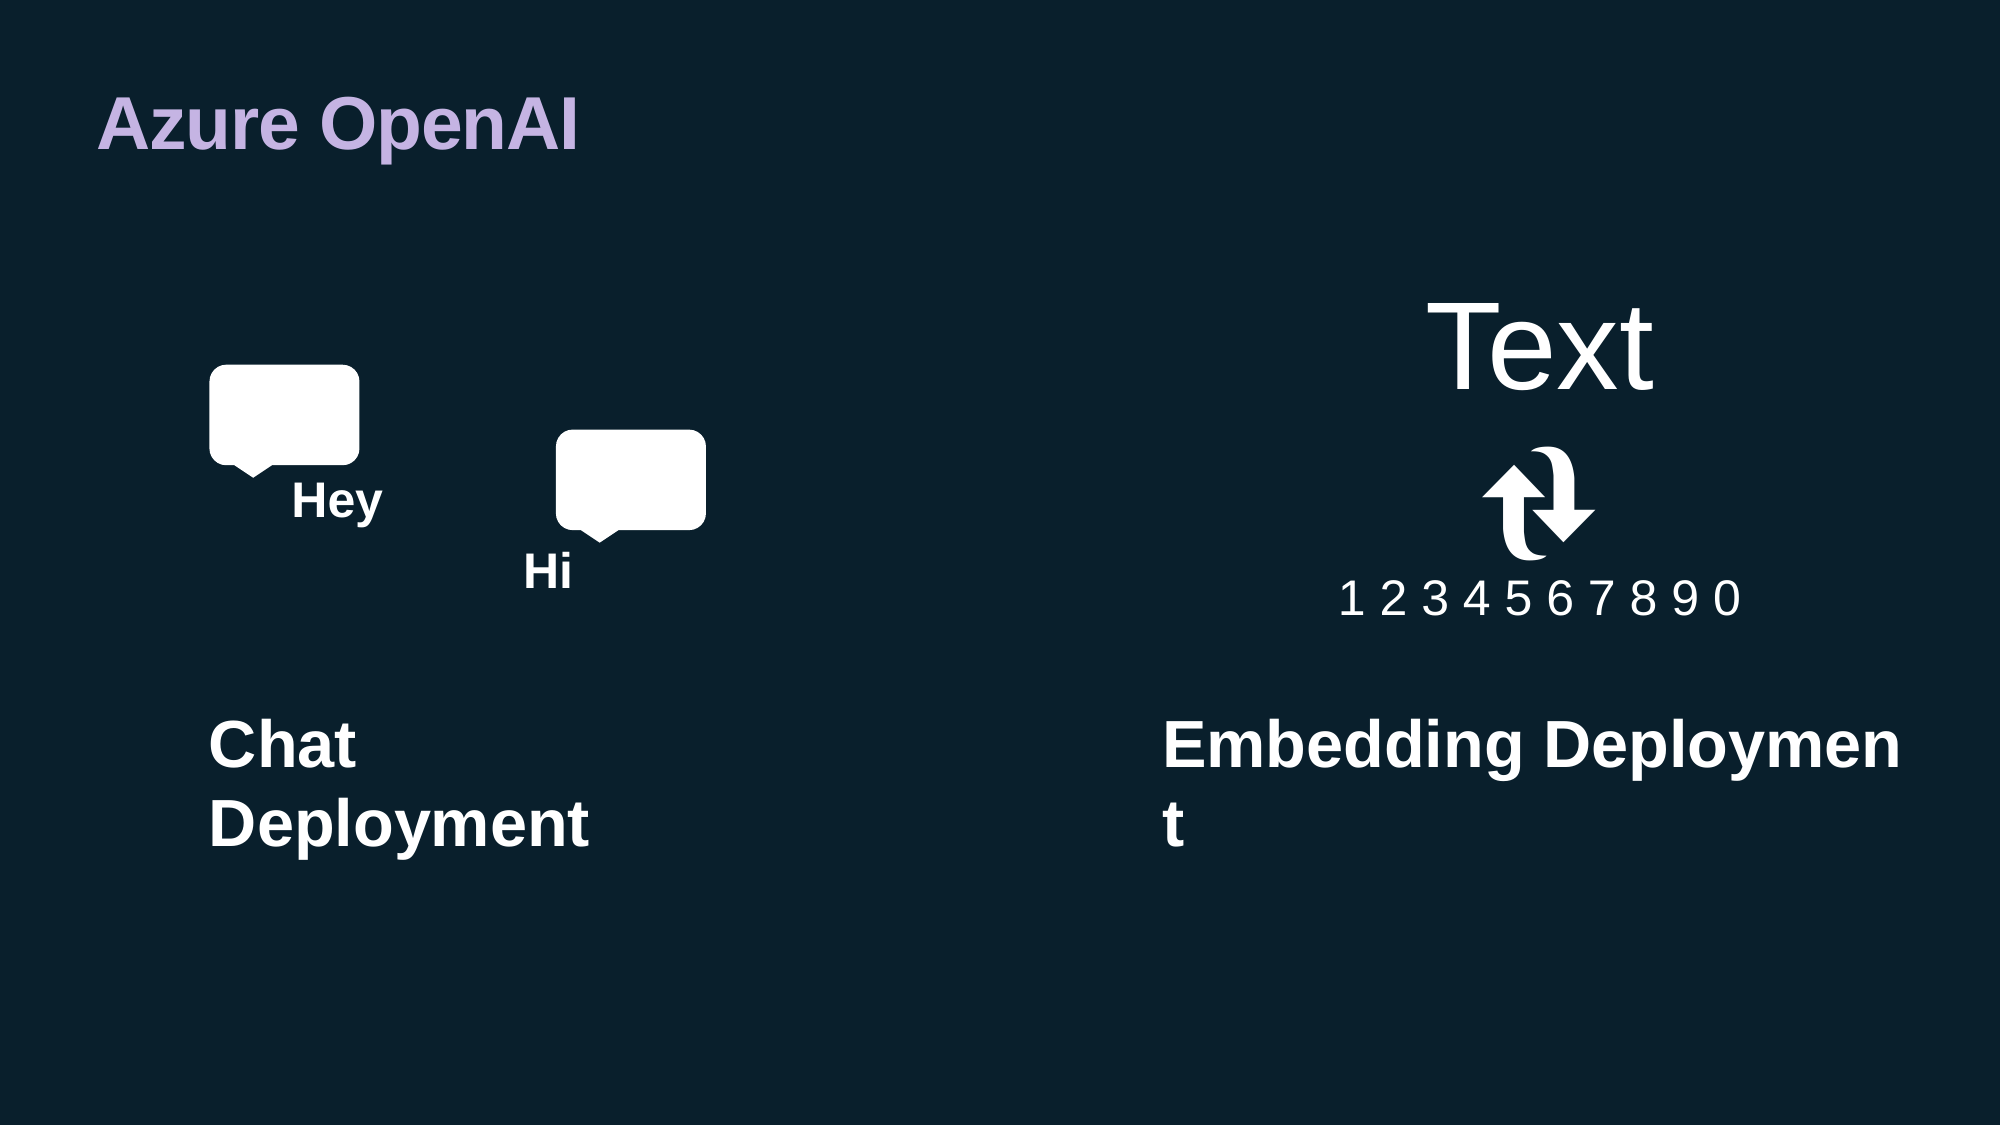

# Azure OpenAI
Text
🔃
1 2 3 4 5 6 7 8 9 0

️
Hey

Hi
Embedding Deployment
Chat Deployment